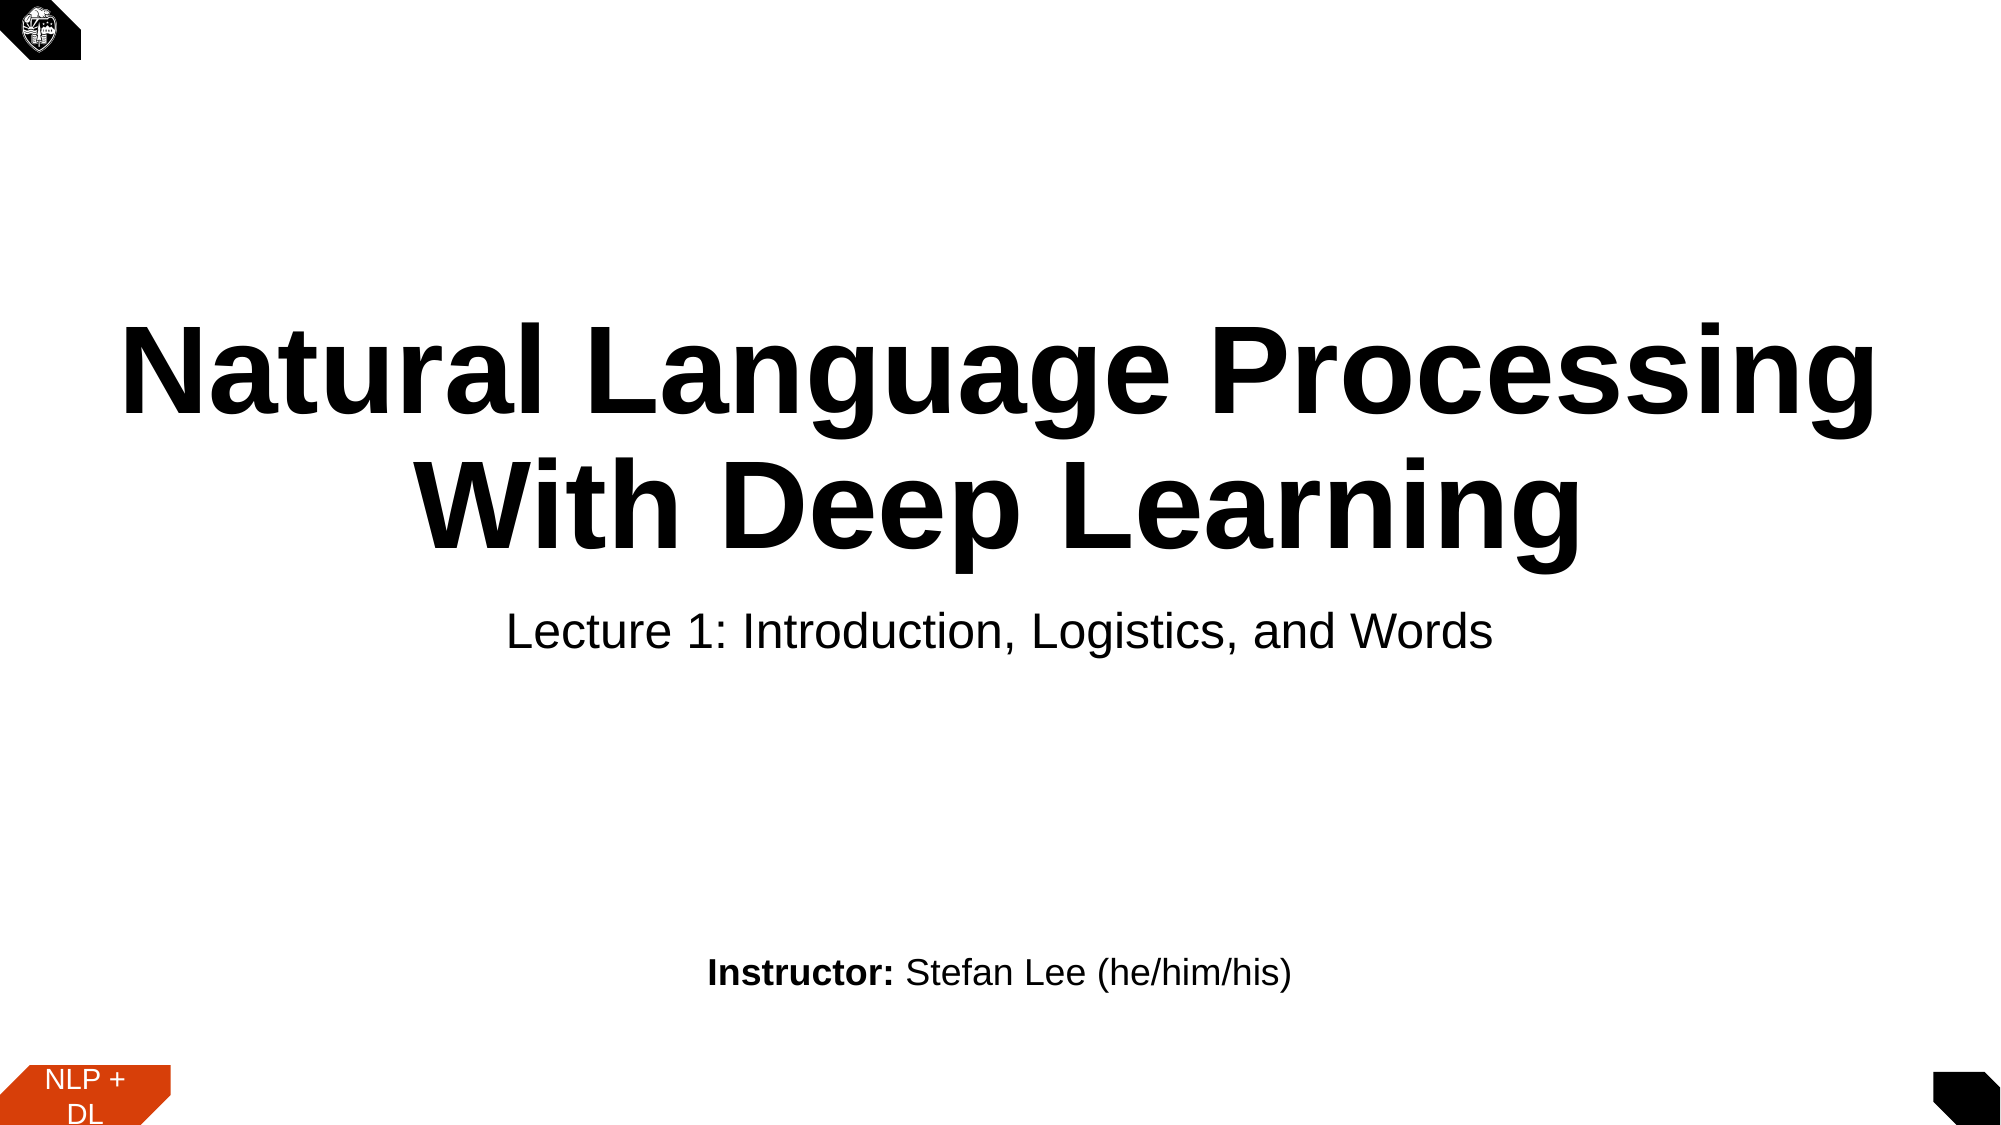

# Natural Language Processing With Deep Learning
Lecture 1: Introduction, Logistics, and Words
Instructor: Stefan Lee (he/him/his)